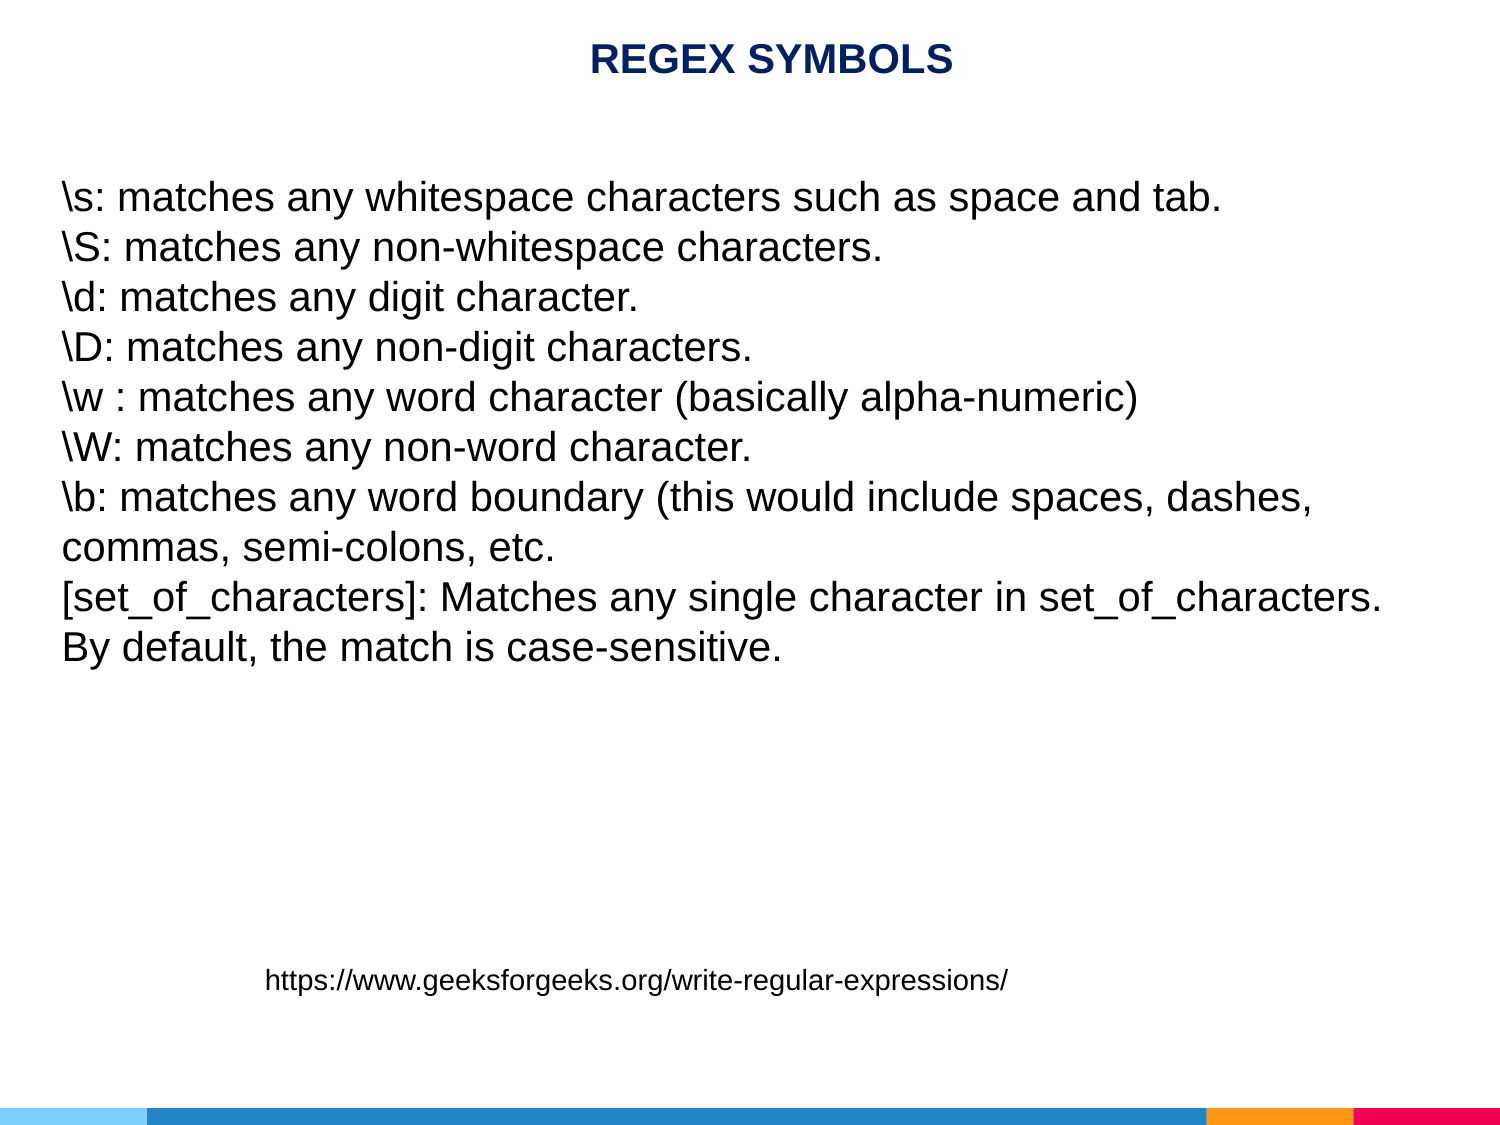

REGEX SYMBOLS
\s: matches any whitespace characters such as space and tab.
\S: matches any non-whitespace characters.
\d: matches any digit character.
\D: matches any non-digit characters.
\w : matches any word character (basically alpha-numeric)
\W: matches any non-word character.
\b: matches any word boundary (this would include spaces, dashes, commas, semi-colons, etc.
[set_of_characters]: Matches any single character in set_of_characters. By default, the match is case-sensitive.
https://www.geeksforgeeks.org/write-regular-expressions/